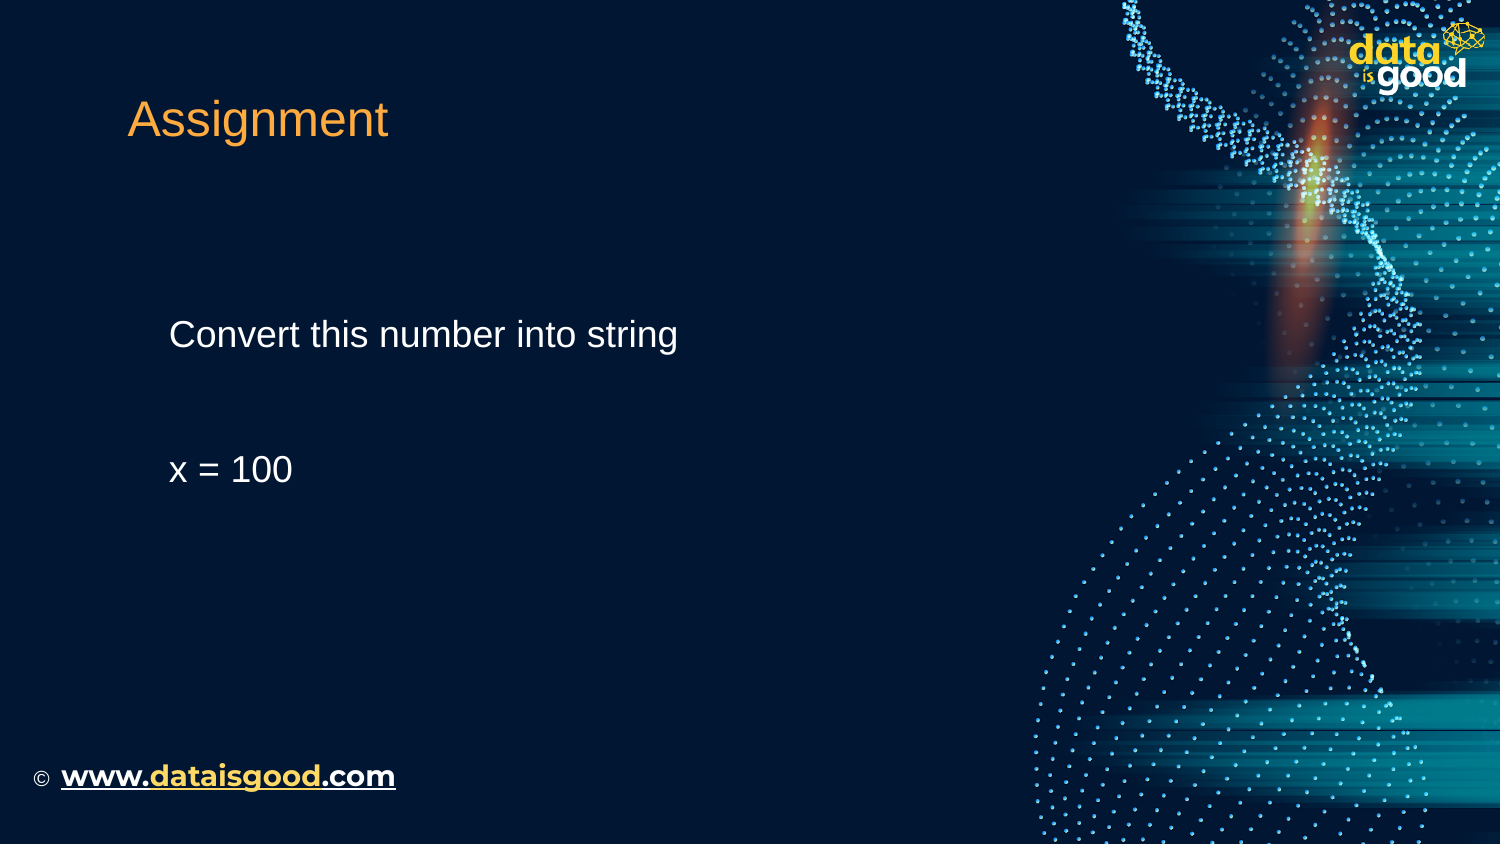

# Assignment
Convert this number into string

x = 100